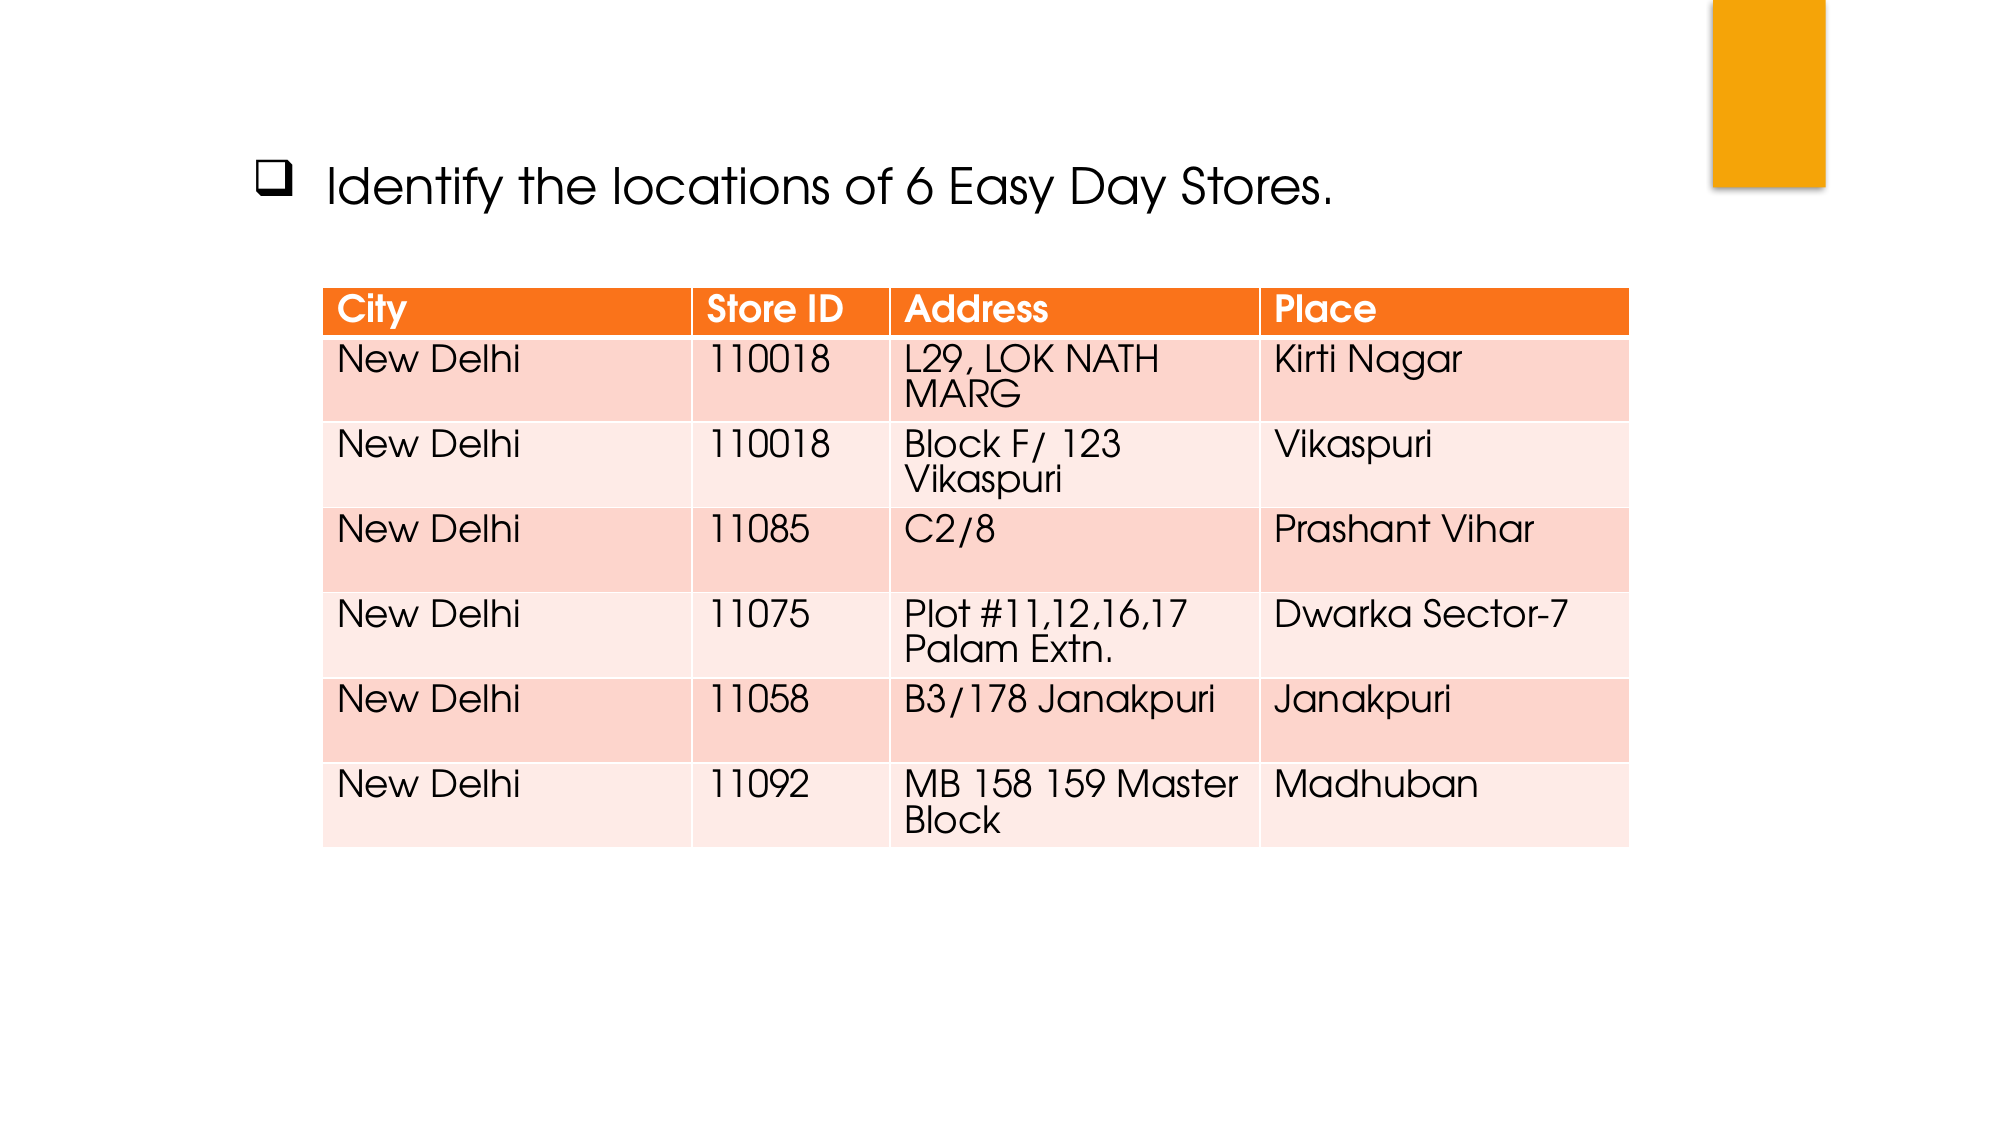

Identify the locations of 6 Easy Day Stores.
| City | Store ID | Address | Place |
| --- | --- | --- | --- |
| New Delhi | 110018 | L29, LOK NATH MARG | Kirti Nagar |
| New Delhi | 110018 | Block F/ 123 Vikaspuri | Vikaspuri |
| New Delhi | 11085 | C2/8 | Prashant Vihar |
| New Delhi | 11075 | Plot #11,12,16,17 Palam Extn. | Dwarka Sector-7 |
| New Delhi | 11058 | B3/178 Janakpuri | Janakpuri |
| New Delhi | 11092 | MB 158 159 Master Block | Madhuban |